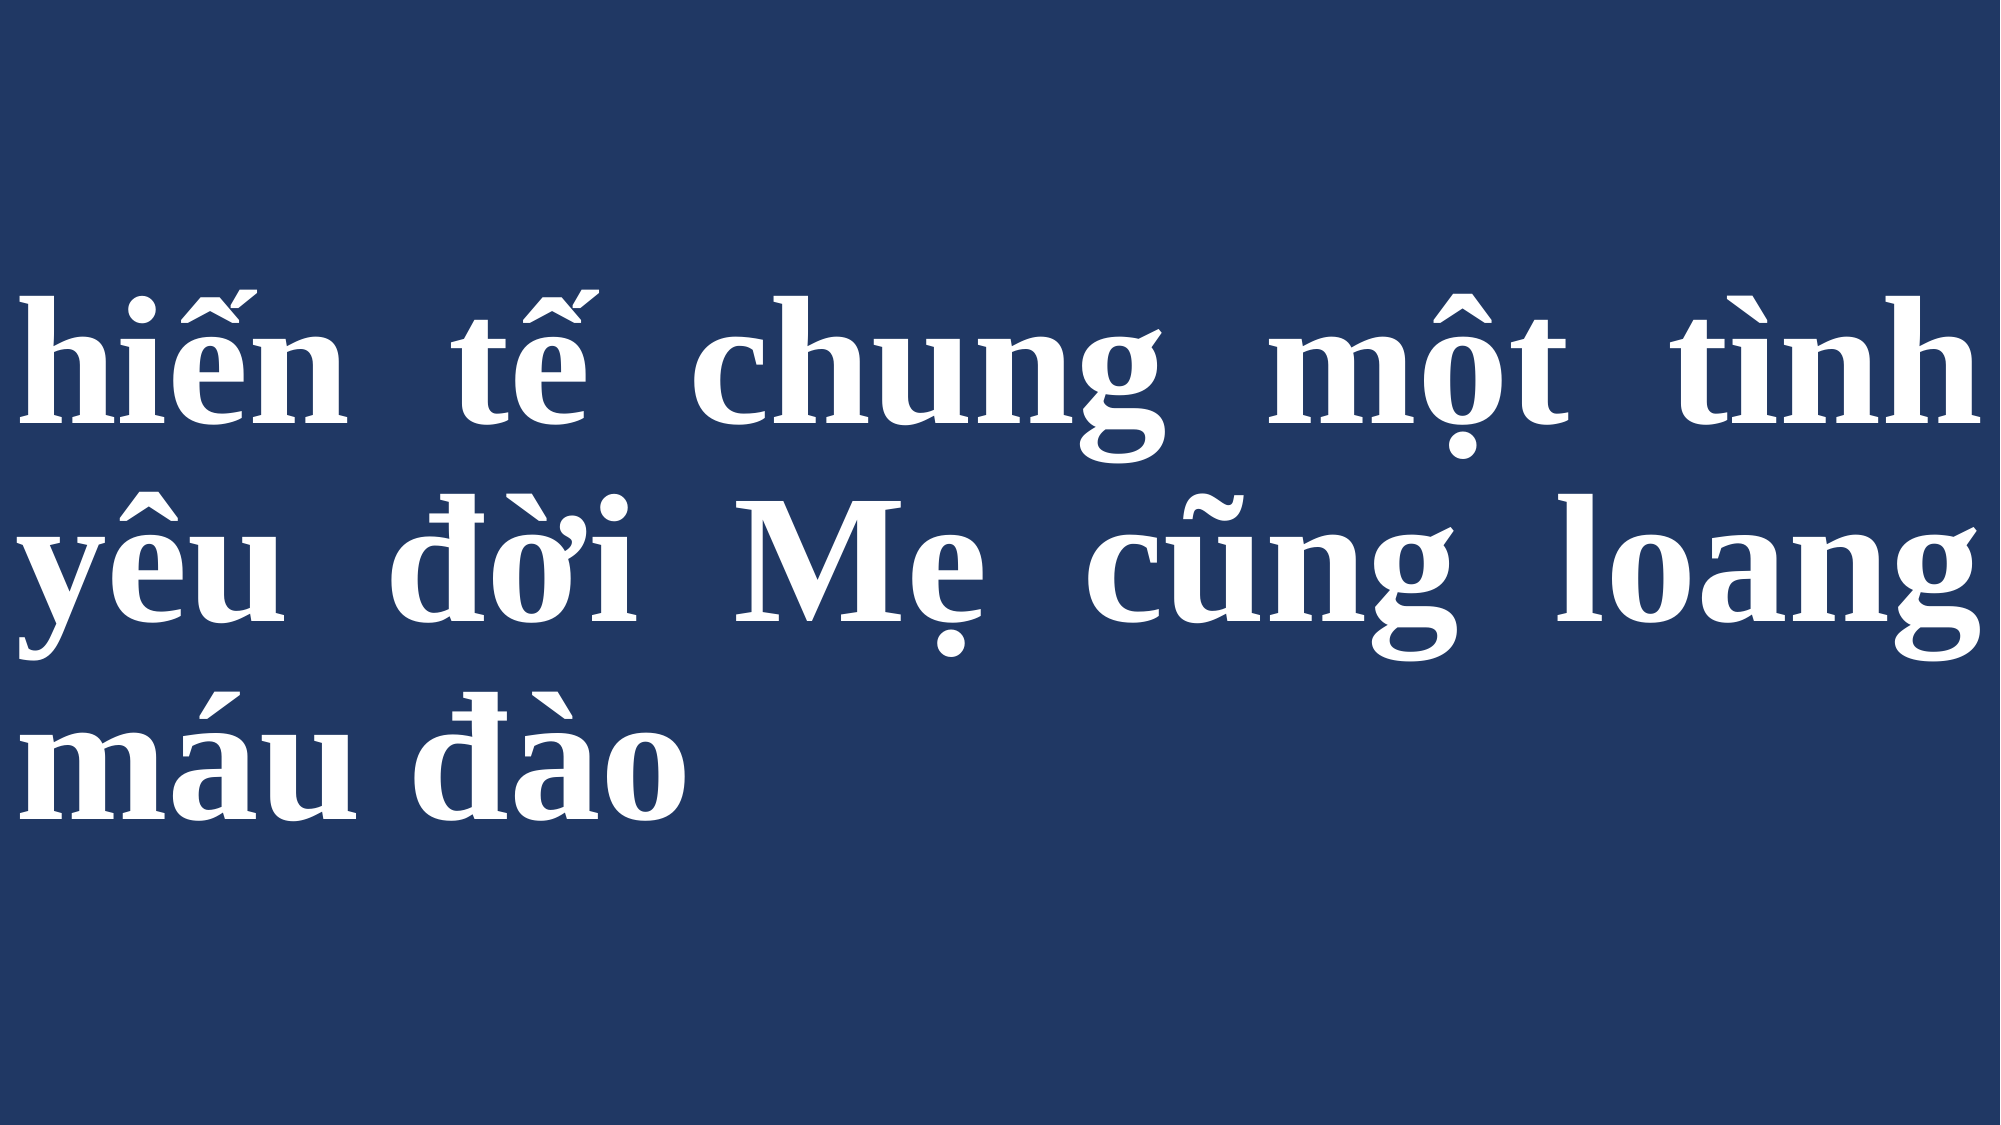

# hiến tế chung một tình yêu đời Mẹ cũng loang máu đào